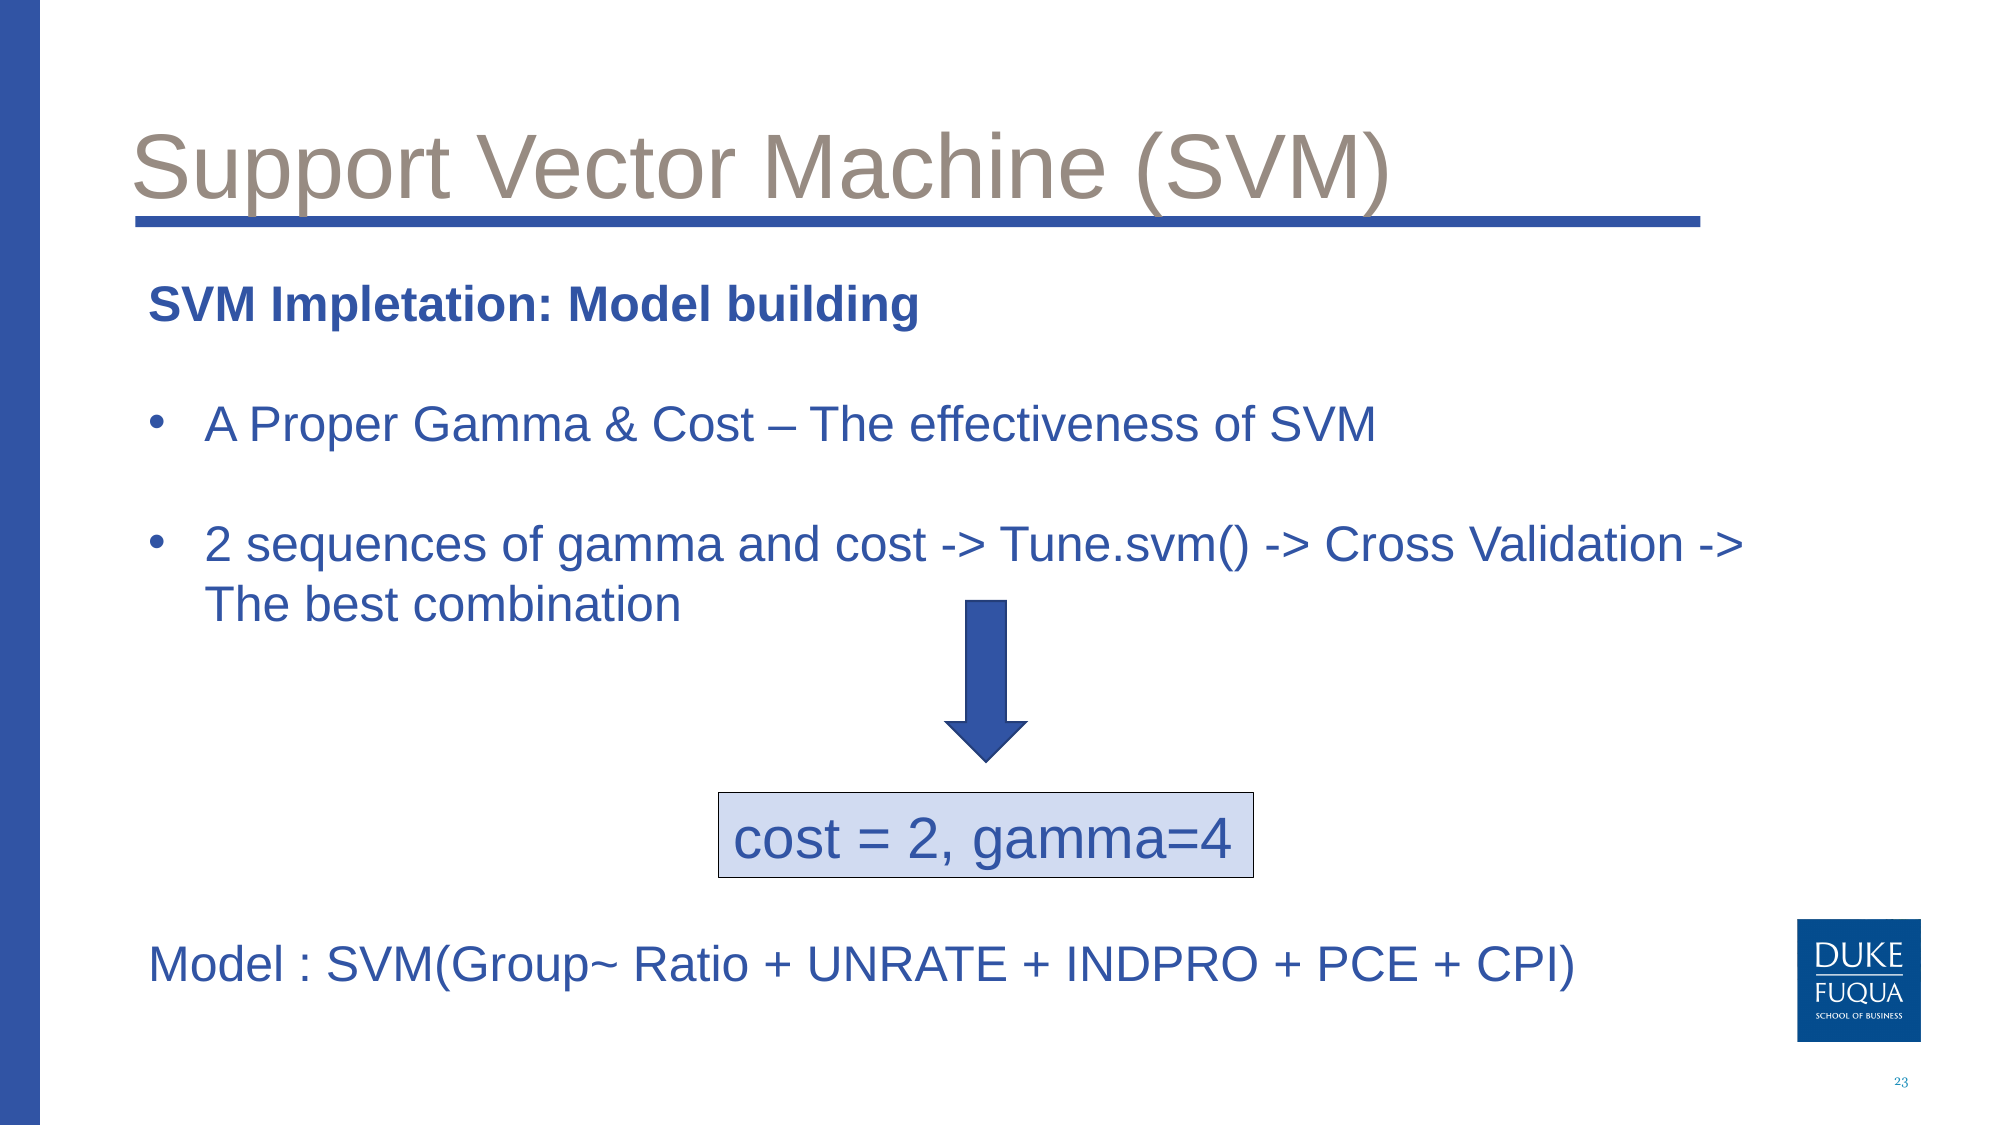

# Support Vector Machine (SVM)

SVM Impletation: Model building

A Proper Gamma & Cost – The effectiveness of SVM

2 sequences of gamma and cost -> Tune.svm() -> Cross Validation -> The best combination

Model : SVM(Group~ Ratio + UNRATE + INDPRO + PCE + CPI)

cost = 2, gamma=4